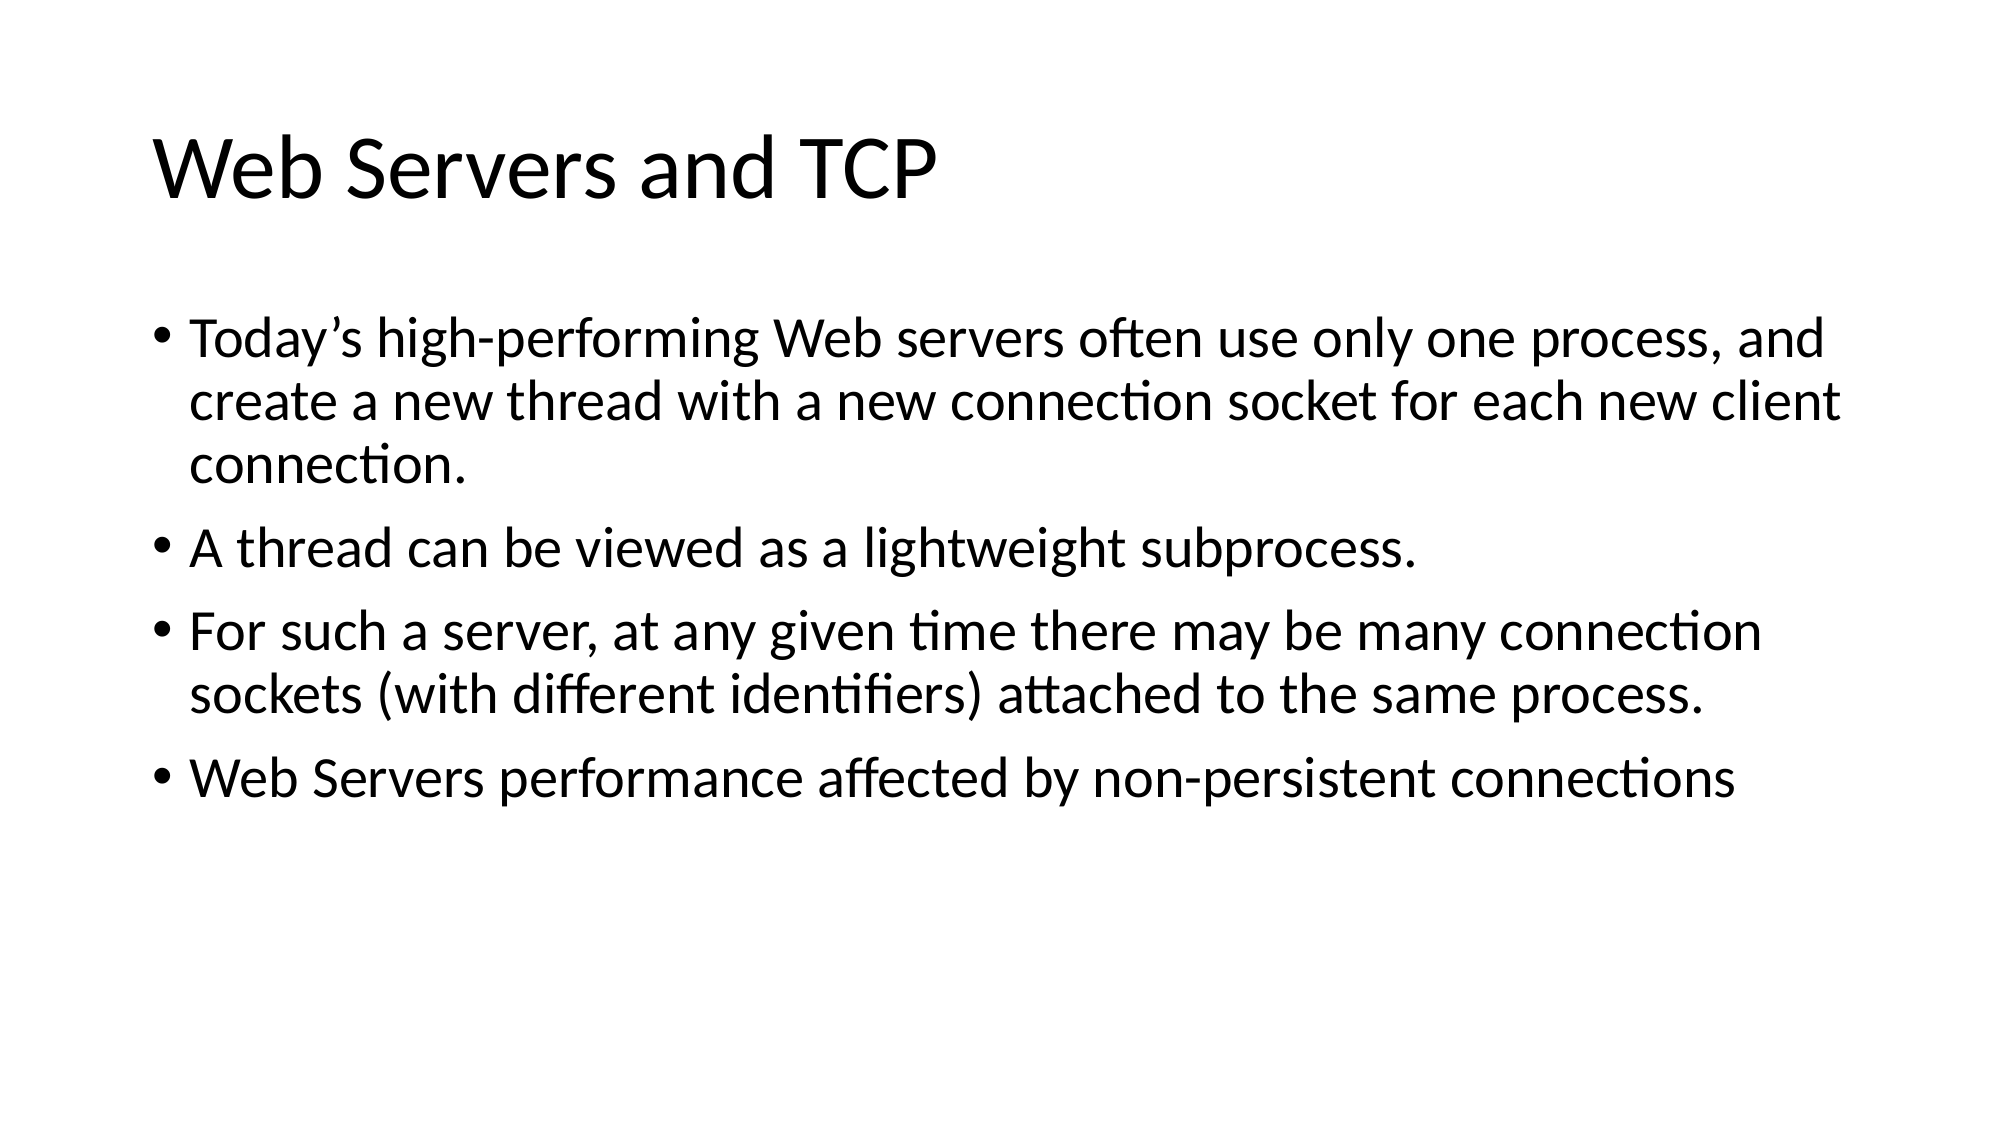

# Web Servers and TCP
Today’s high-performing Web servers often use only one process, and create a new thread with a new connection socket for each new client connection.
A thread can be viewed as a lightweight subprocess.
For such a server, at any given time there may be many connection sockets (with different identifiers) attached to the same process.
Web Servers performance affected by non-persistent connections